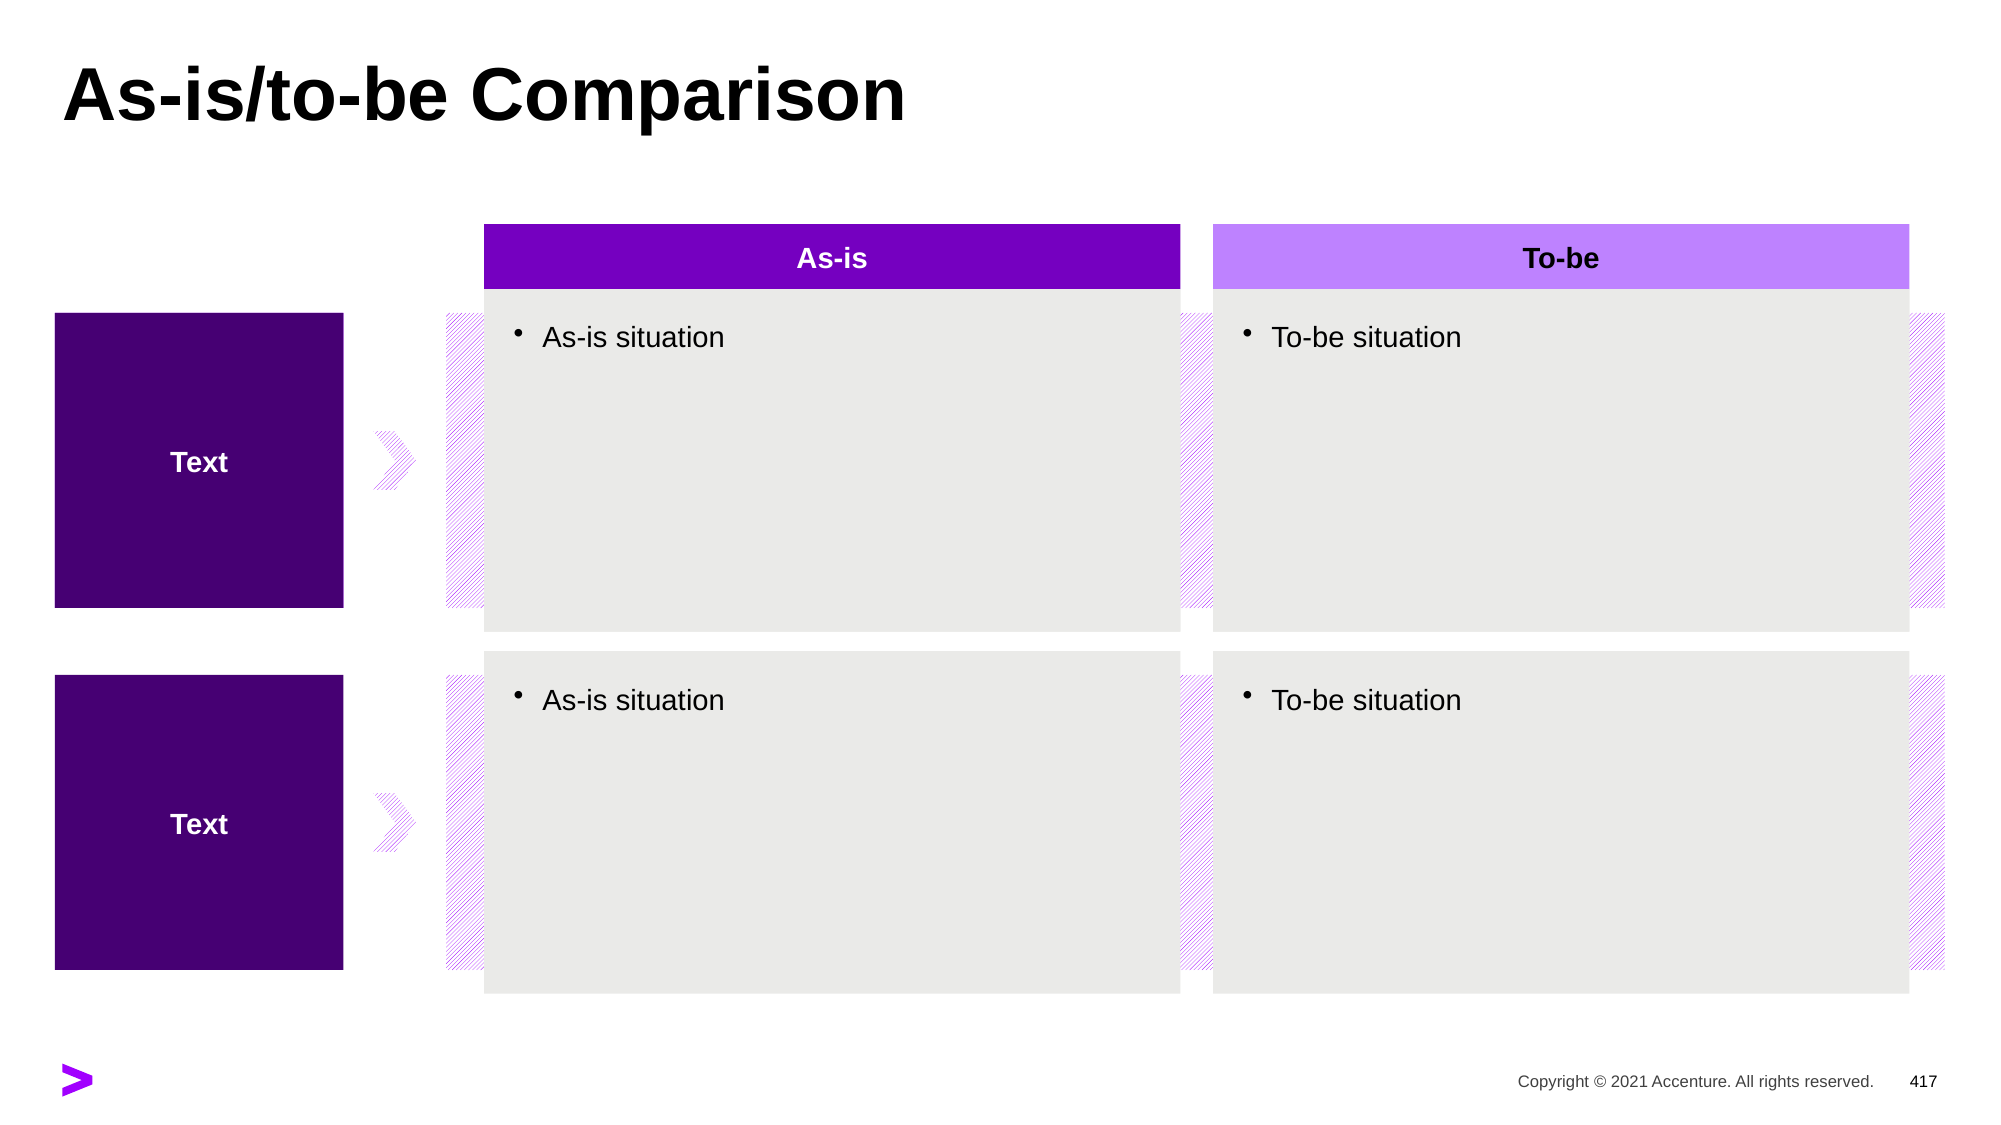

# As-is/to-be Comparison
As-is
To-be
As-is situation
To-be situation
Text
As-is situation
To-be situation
Text

As-is situation
To-be situation
Text

Copyright © 2021 Accenture. All rights reserved.
417